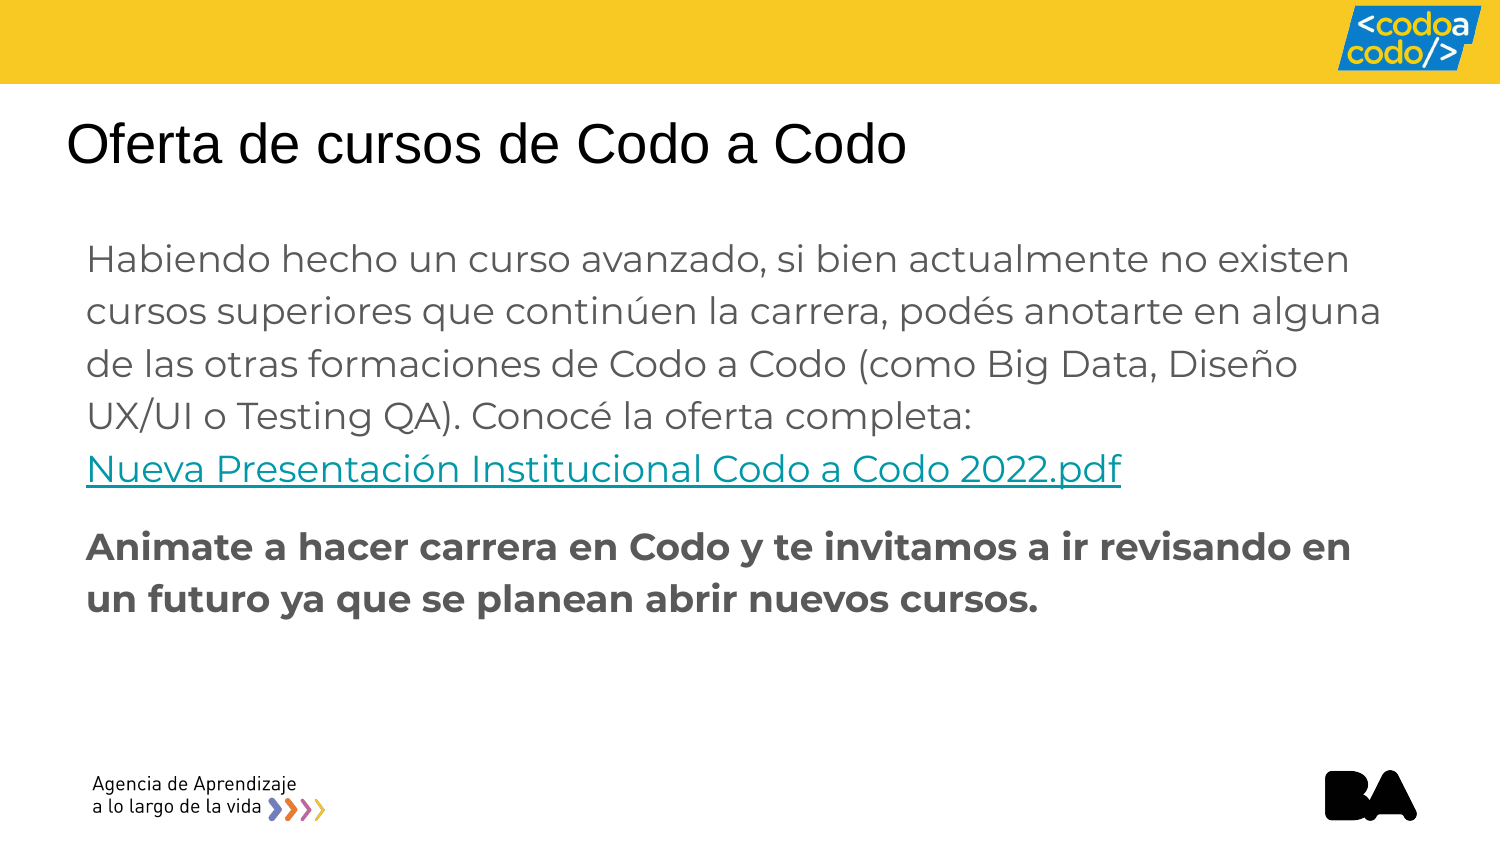

# Oferta de cursos de Codo a Codo
Habiendo hecho un curso avanzado, si bien actualmente no existen cursos superiores que continúen la carrera, podés anotarte en alguna de las otras formaciones de Codo a Codo (como Big Data, Diseño UX/UI o Testing QA). Conocé la oferta completa: Nueva Presentación Institucional Codo a Codo 2022.pdf
Animate a hacer carrera en Codo y te invitamos a ir revisando en un futuro ya que se planean abrir nuevos cursos.